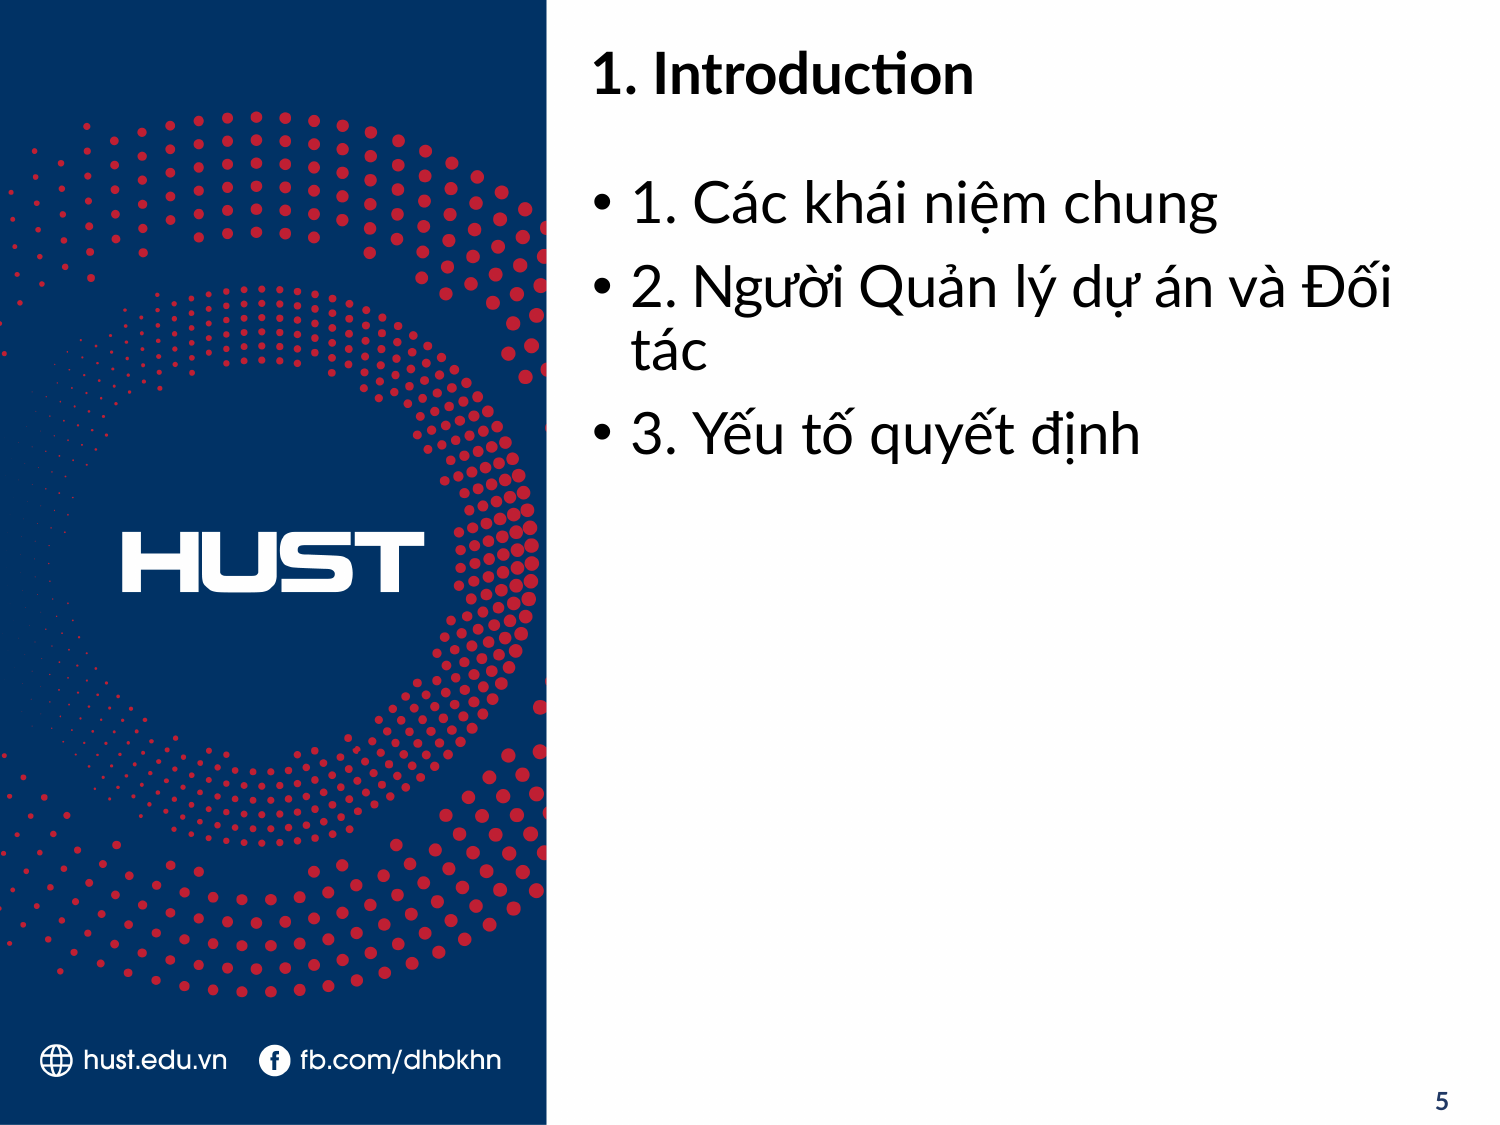

# 1. Introduction
1. Các khái niệm chung
2. Người Quản lý dự án và Đối tác
3. Yếu tố quyết định
5